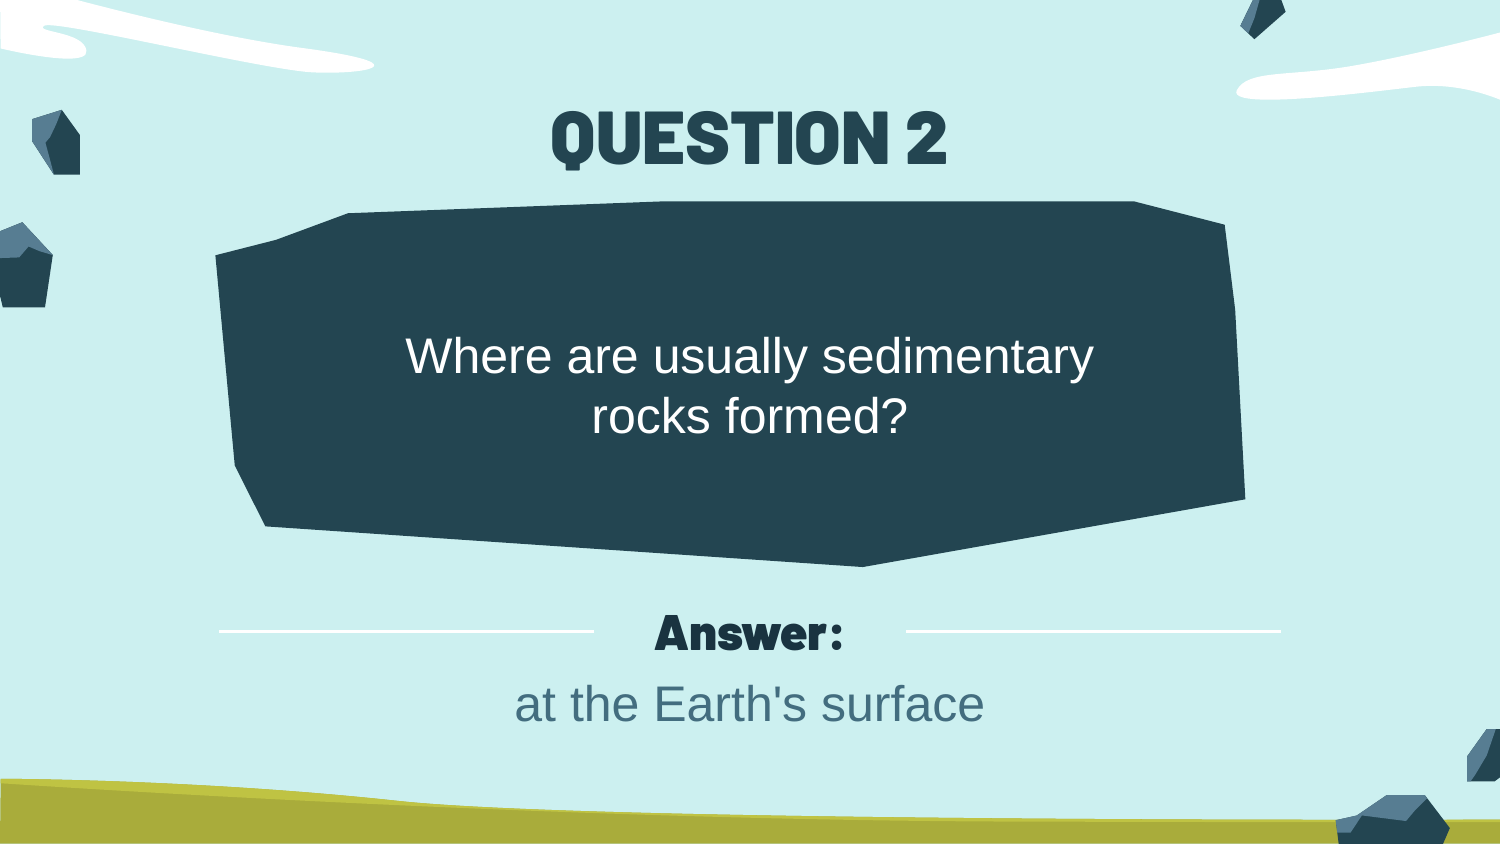

# QUESTION 2

Where are usually sedimentary rocks formed?
Answer:
at the Earth's surface